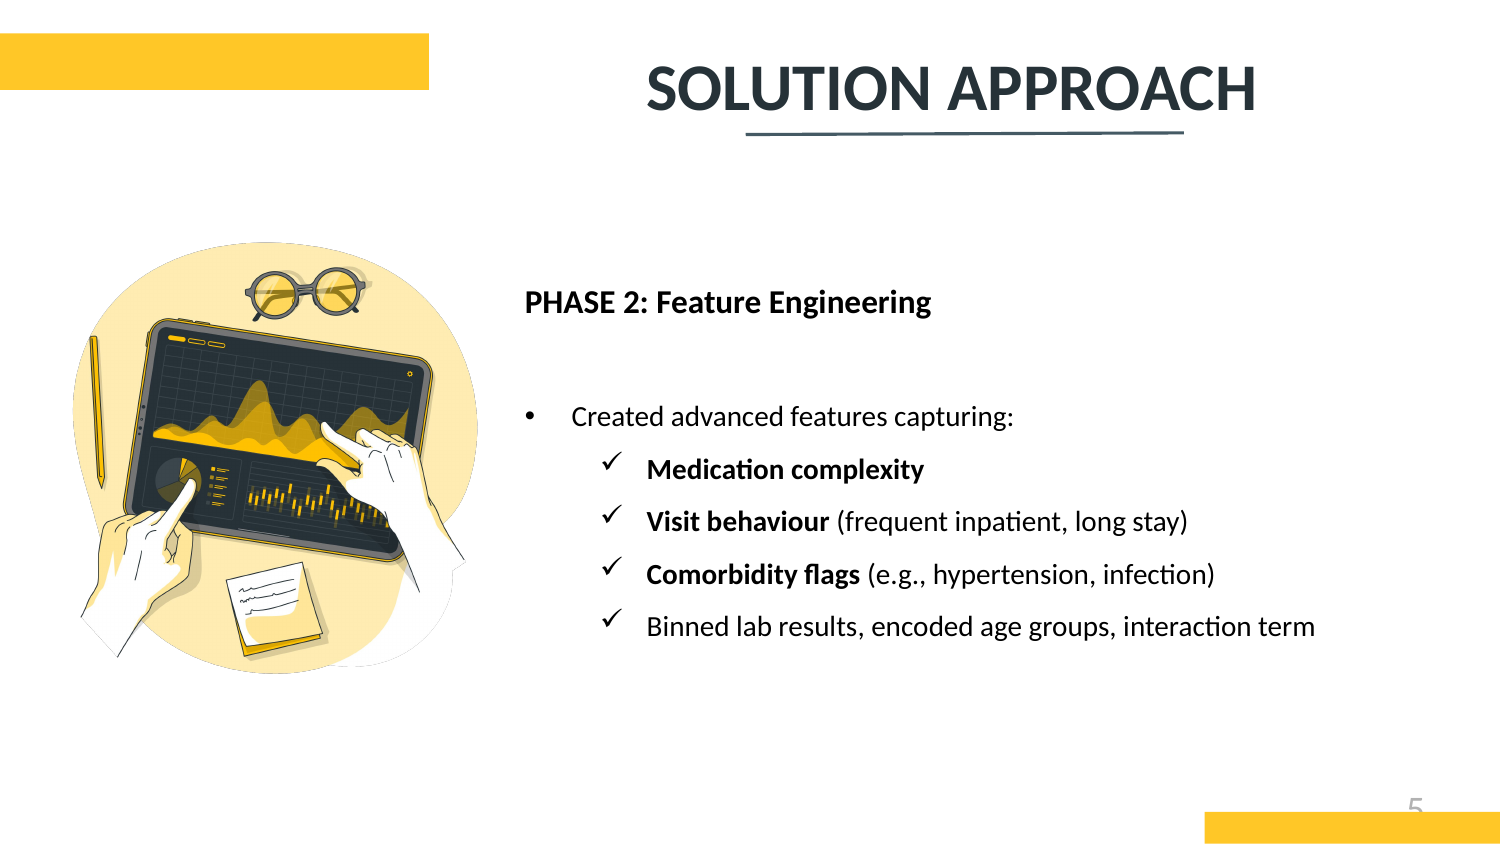

# SOLUTION APPROACH

PHASE 2: Feature Engineering

Created advanced features capturing:
Medication complexity
Visit behaviour (frequent inpatient, long stay)
Comorbidity flags (e.g., hypertension, infection)
Binned lab results, encoded age groups, interaction term
5